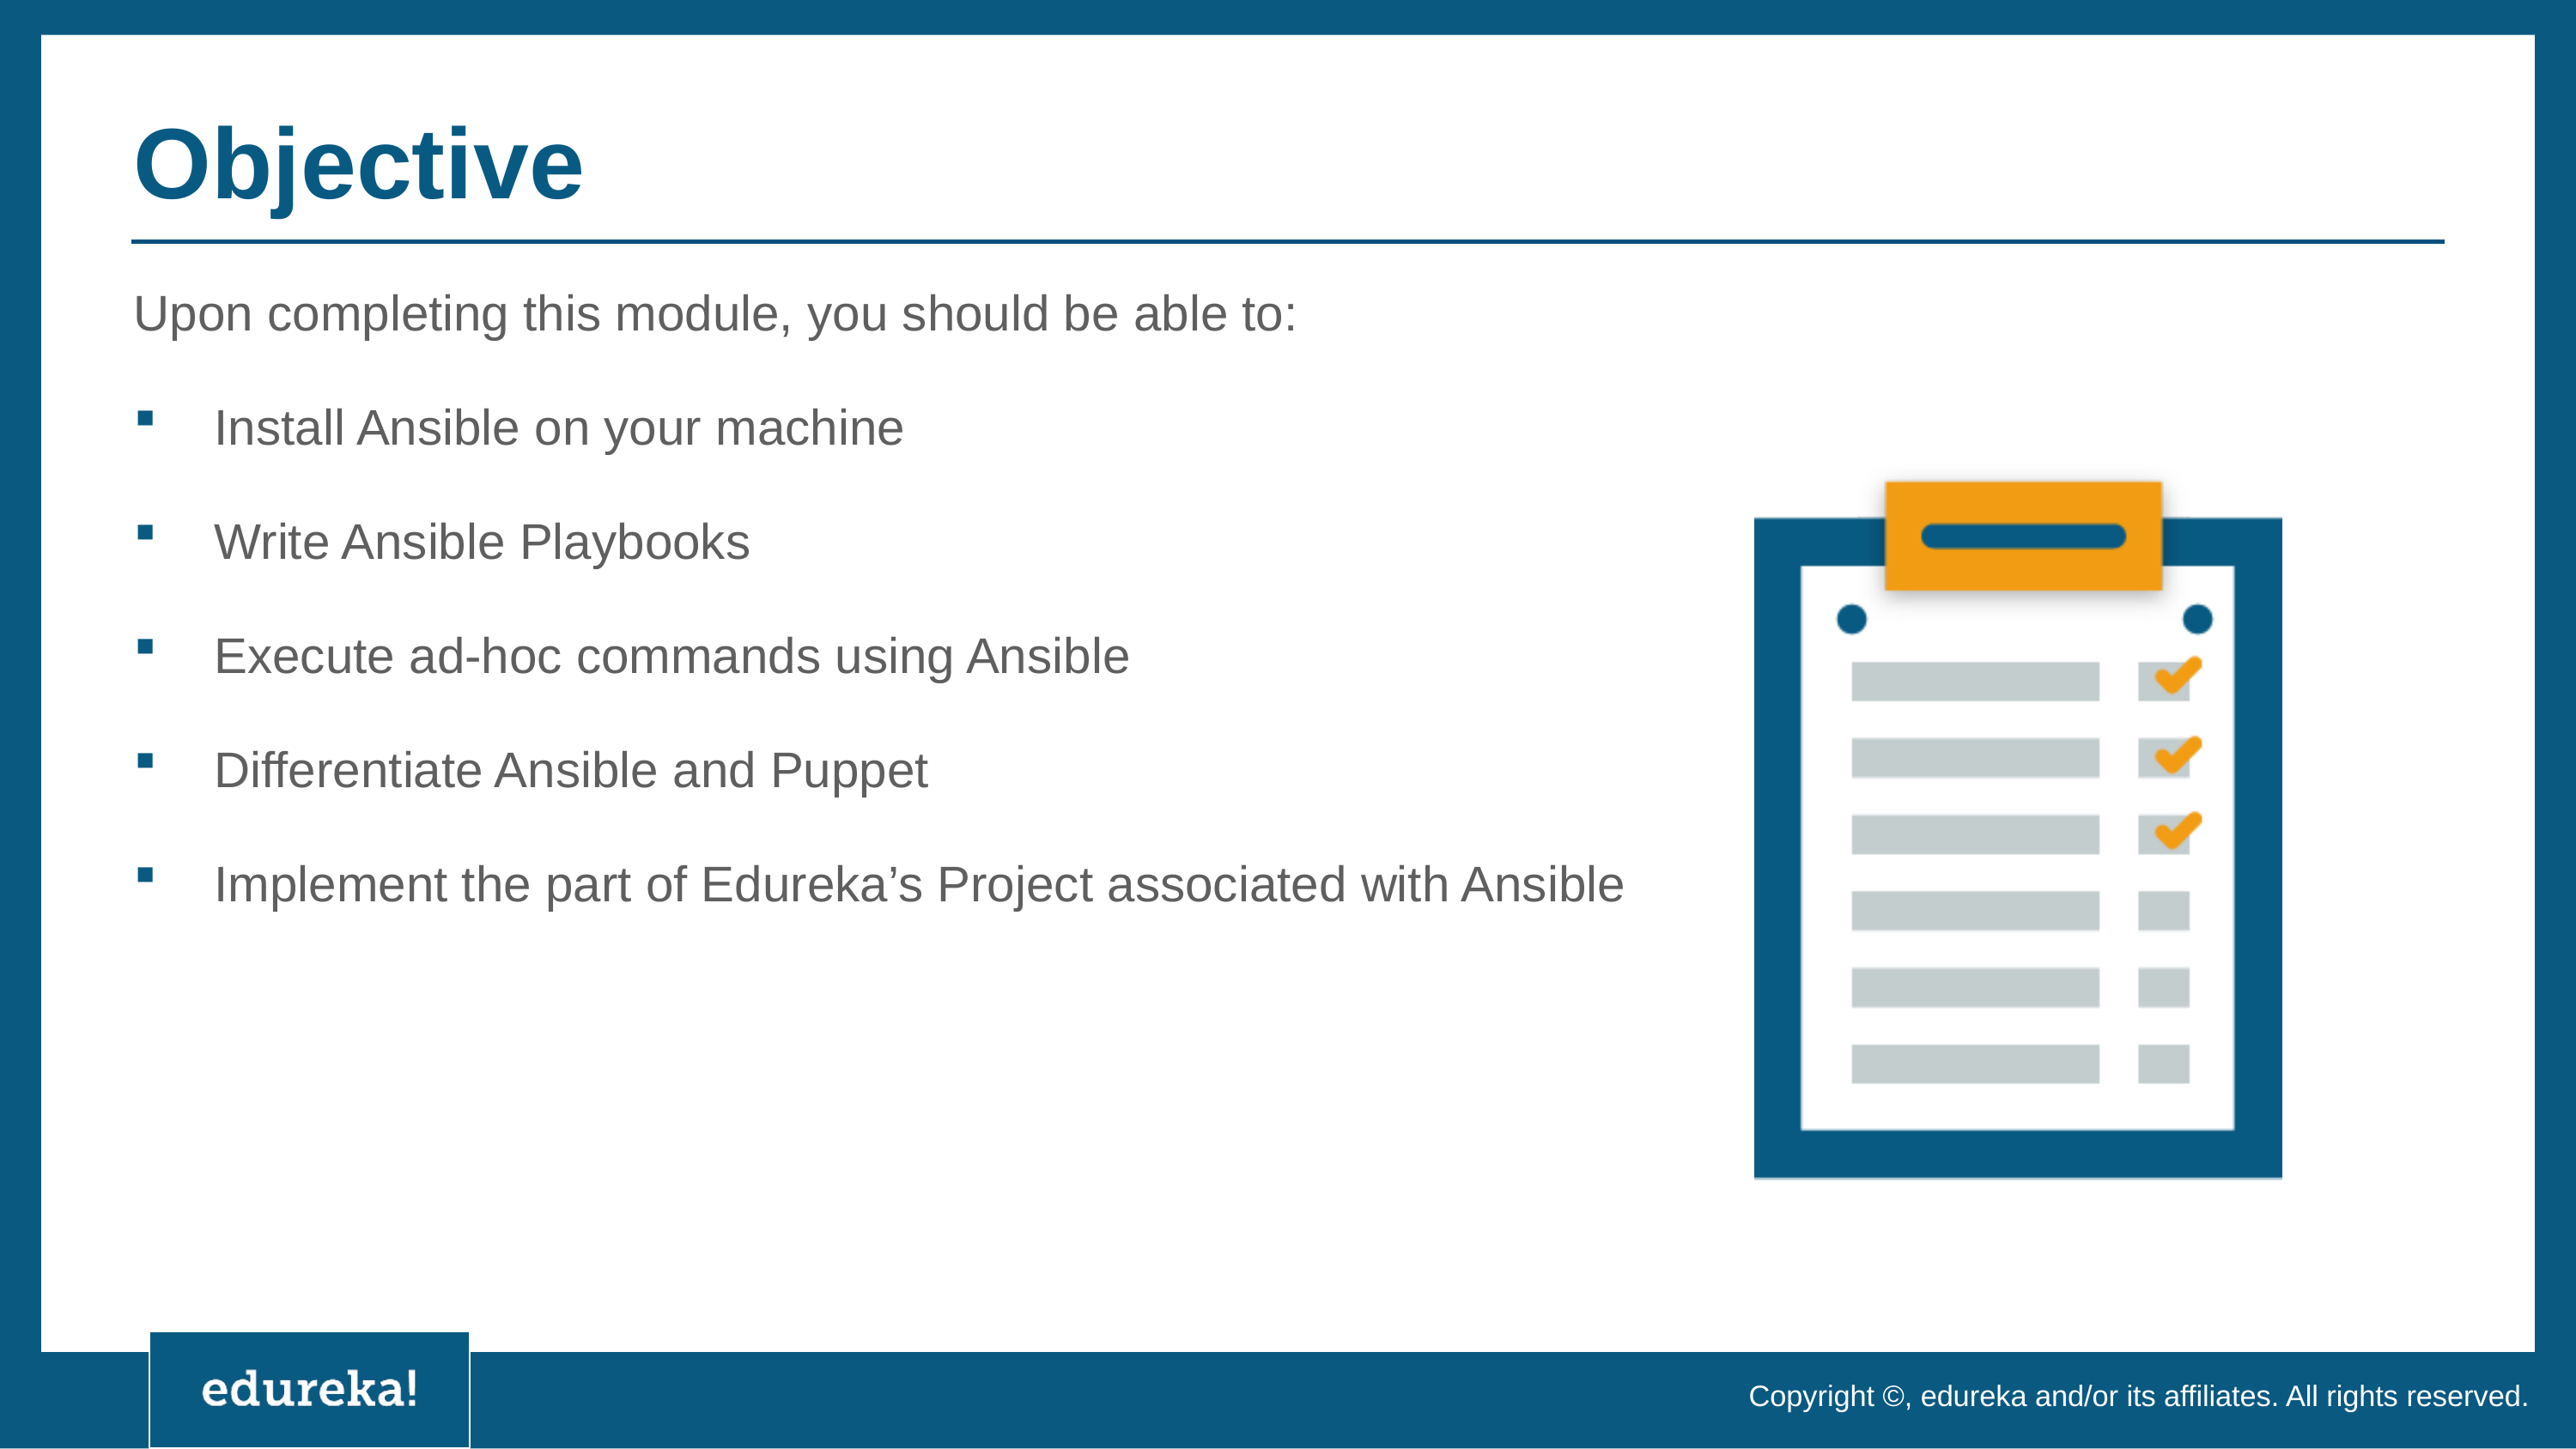

# Objective
Upon completing this module, you should be able to:
Install Ansible on your machine
Write Ansible Playbooks
Execute ad-hoc commands using Ansible
Differentiate Ansible and Puppet
Implement the part of Edureka’s Project associated with Ansible